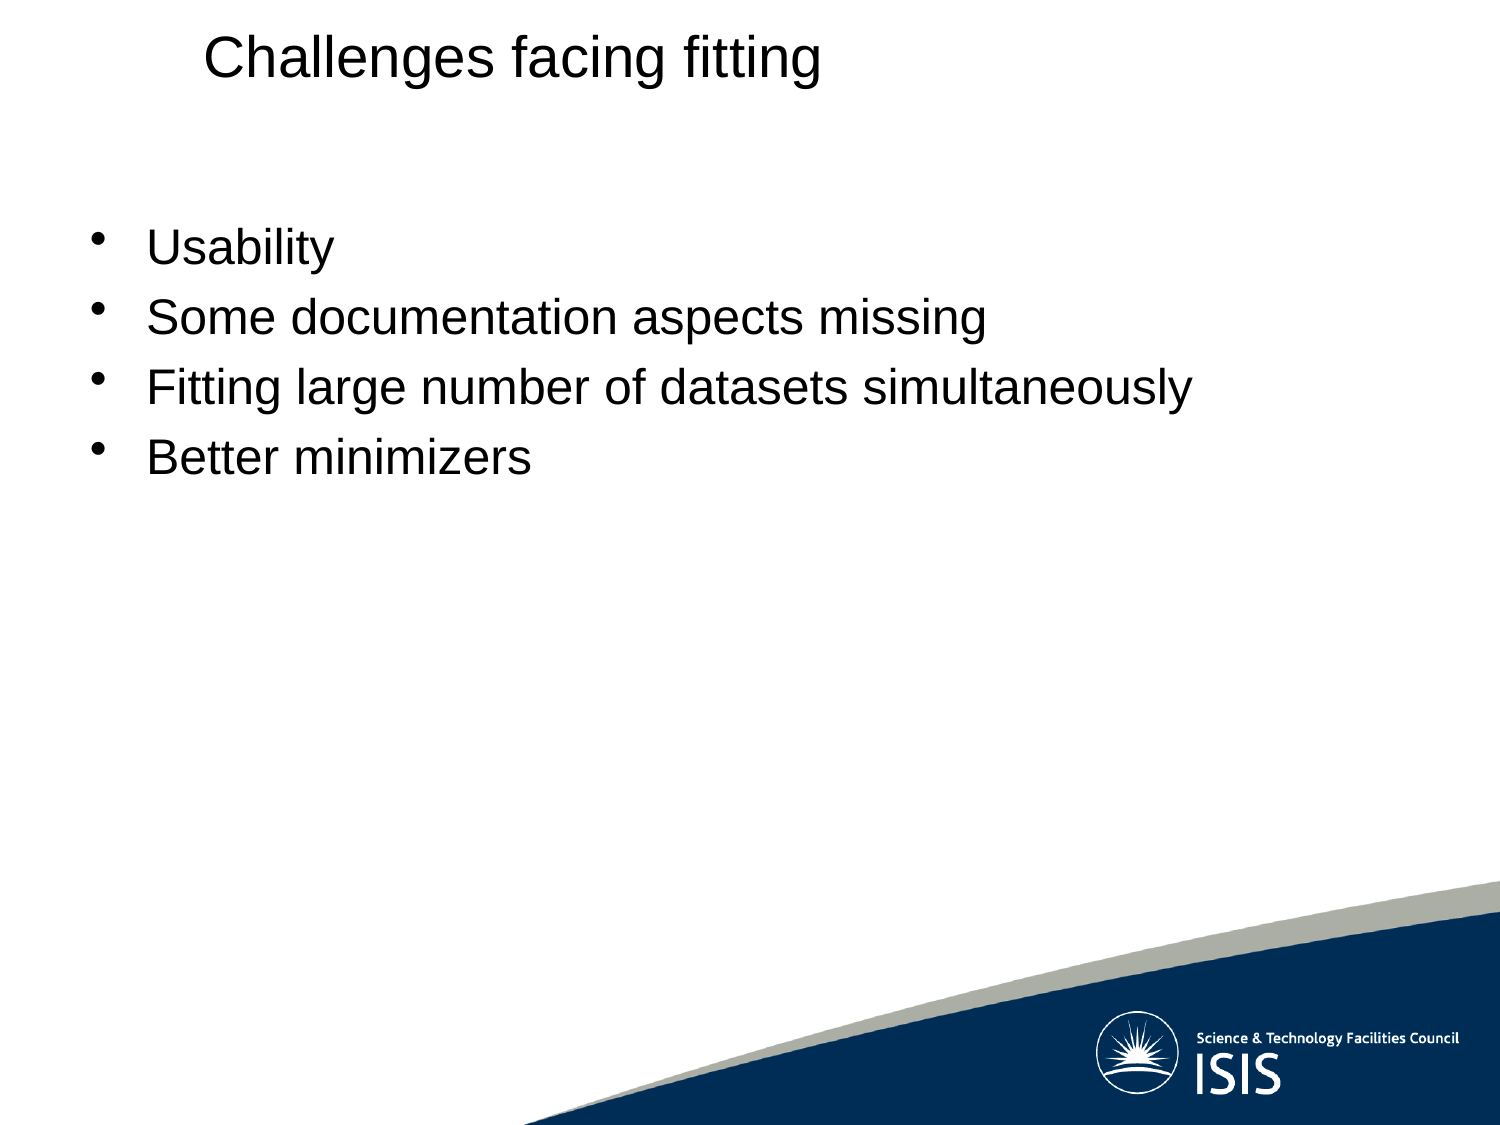

Challenges facing fitting

Usability
Some documentation aspects missing
Fitting large number of datasets simultaneously
Better minimizers